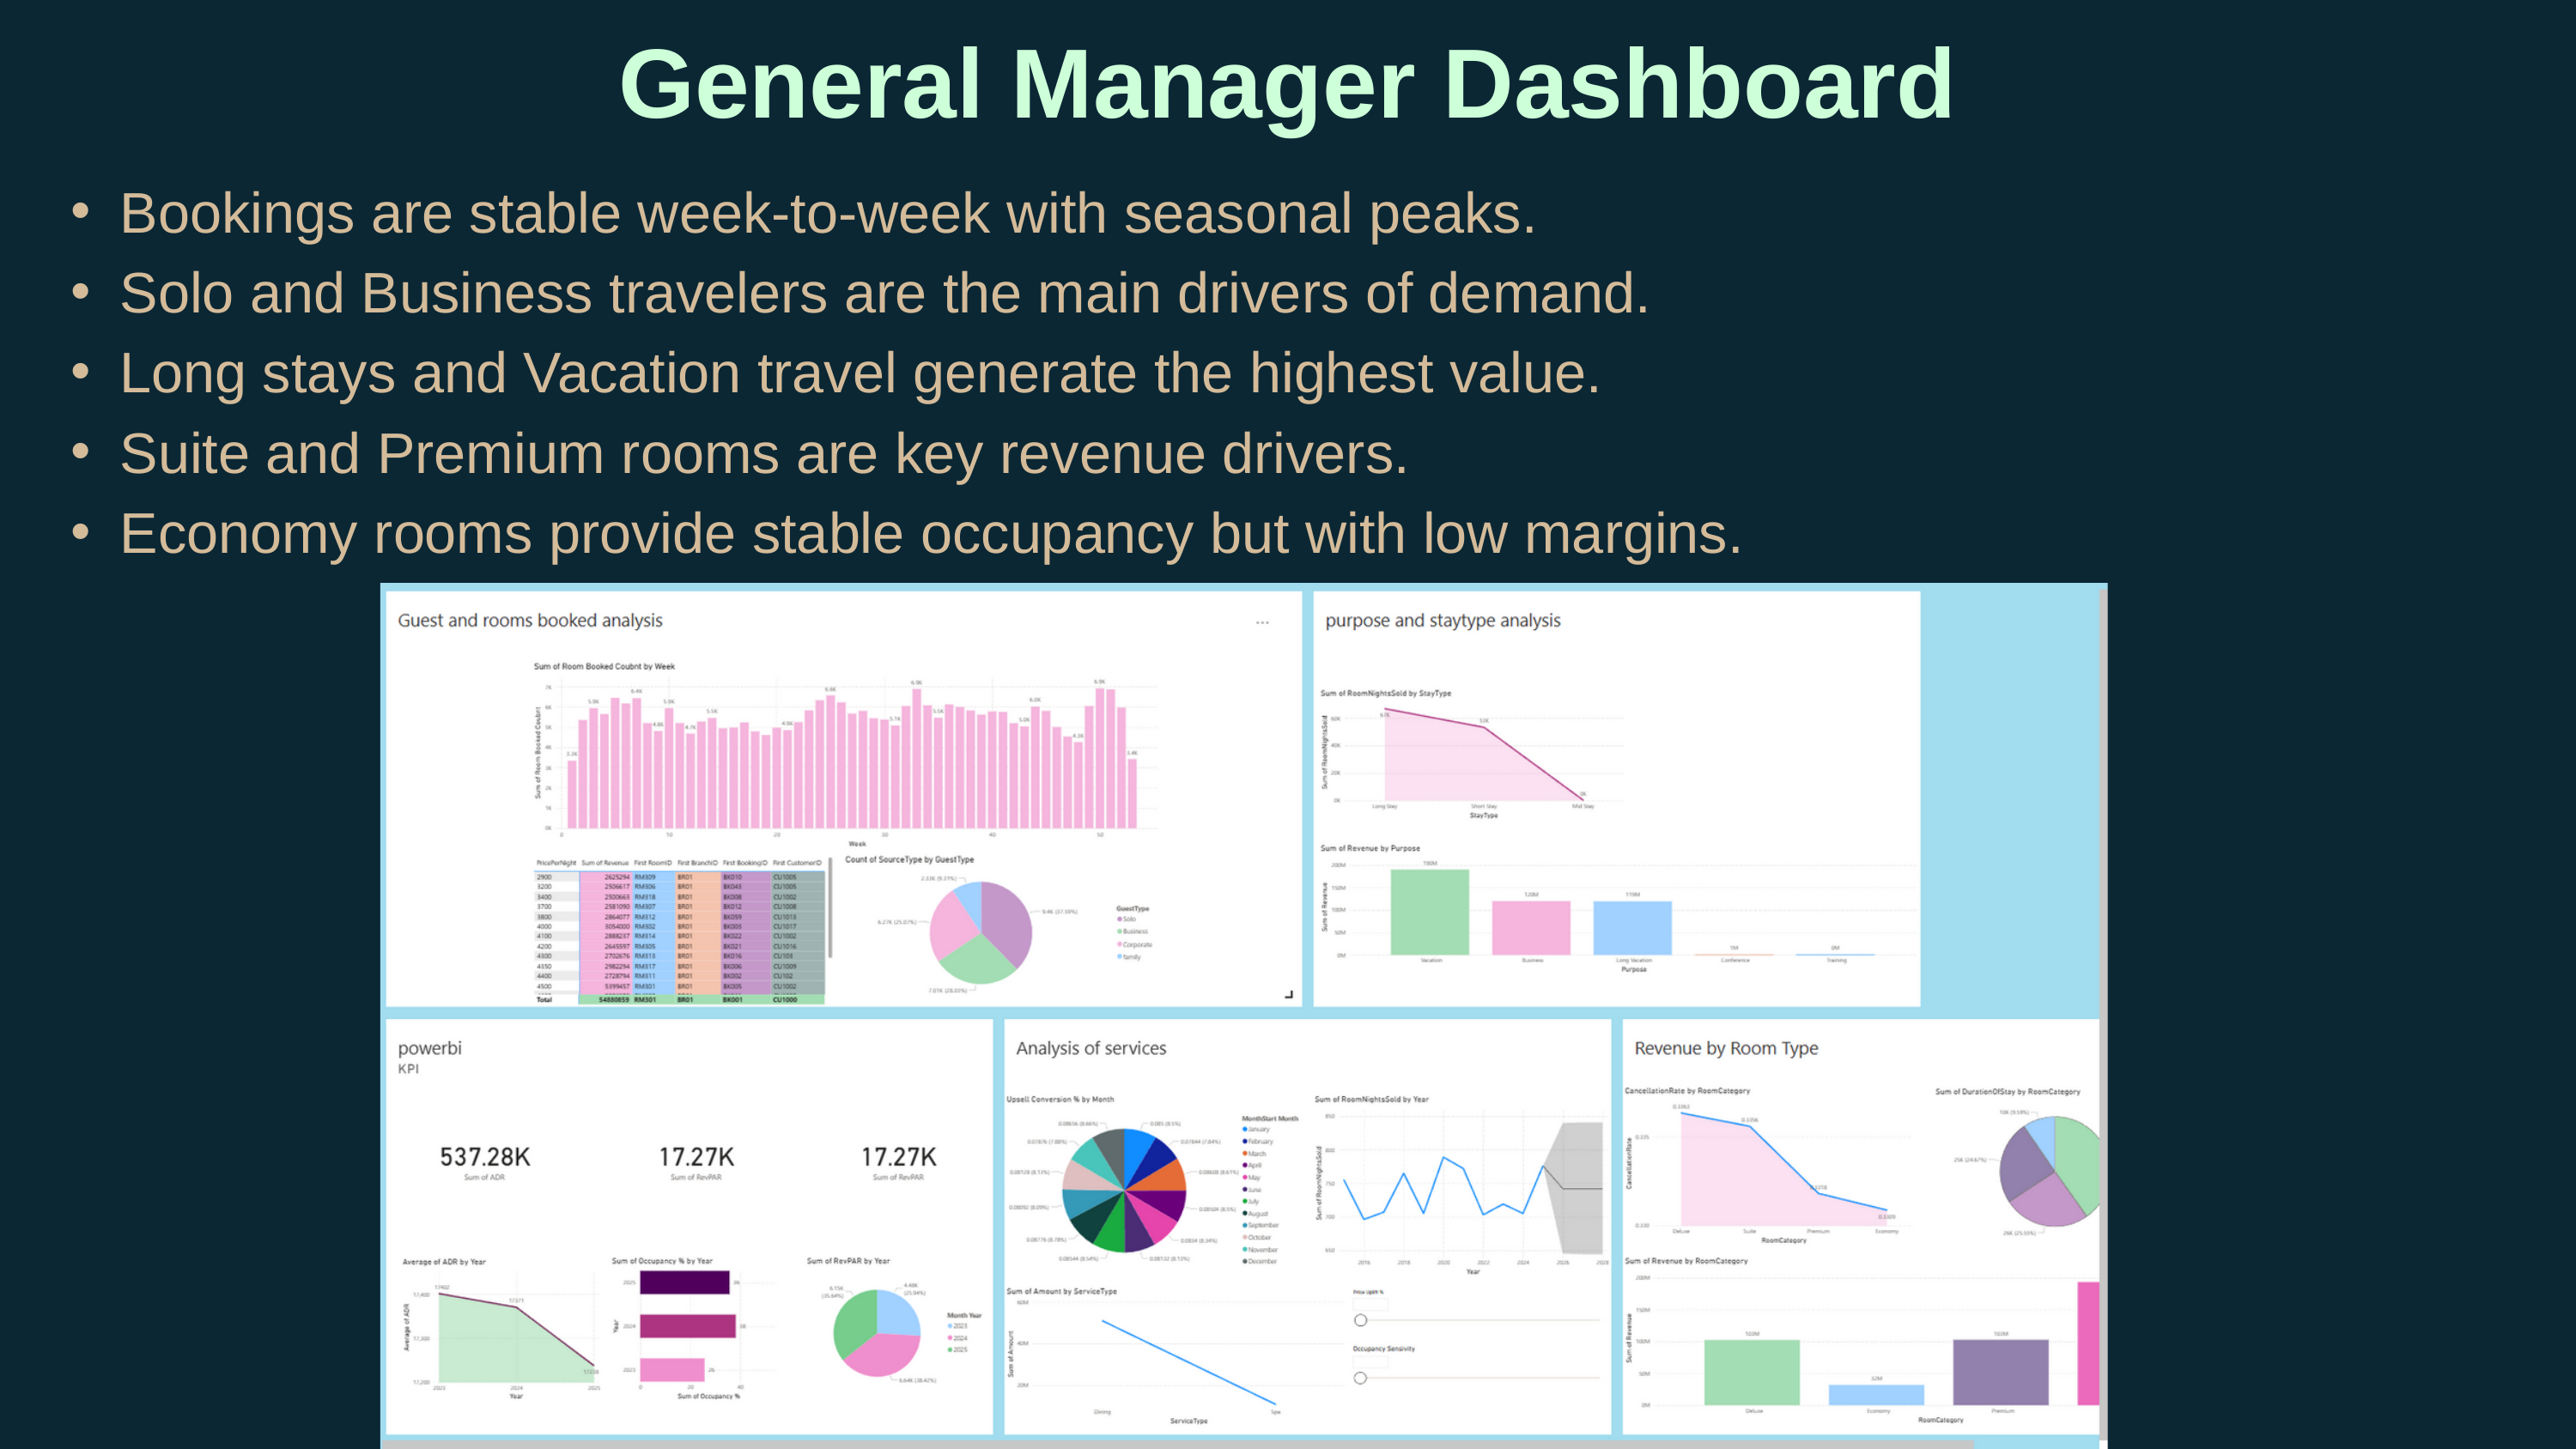

General Manager Dashboard
Bookings are stable week-to-week with seasonal peaks.
Solo and Business travelers are the main drivers of demand.
Long stays and Vacation travel generate the highest value.
Suite and Premium rooms are key revenue drivers.
Economy rooms provide stable occupancy but with low margins.